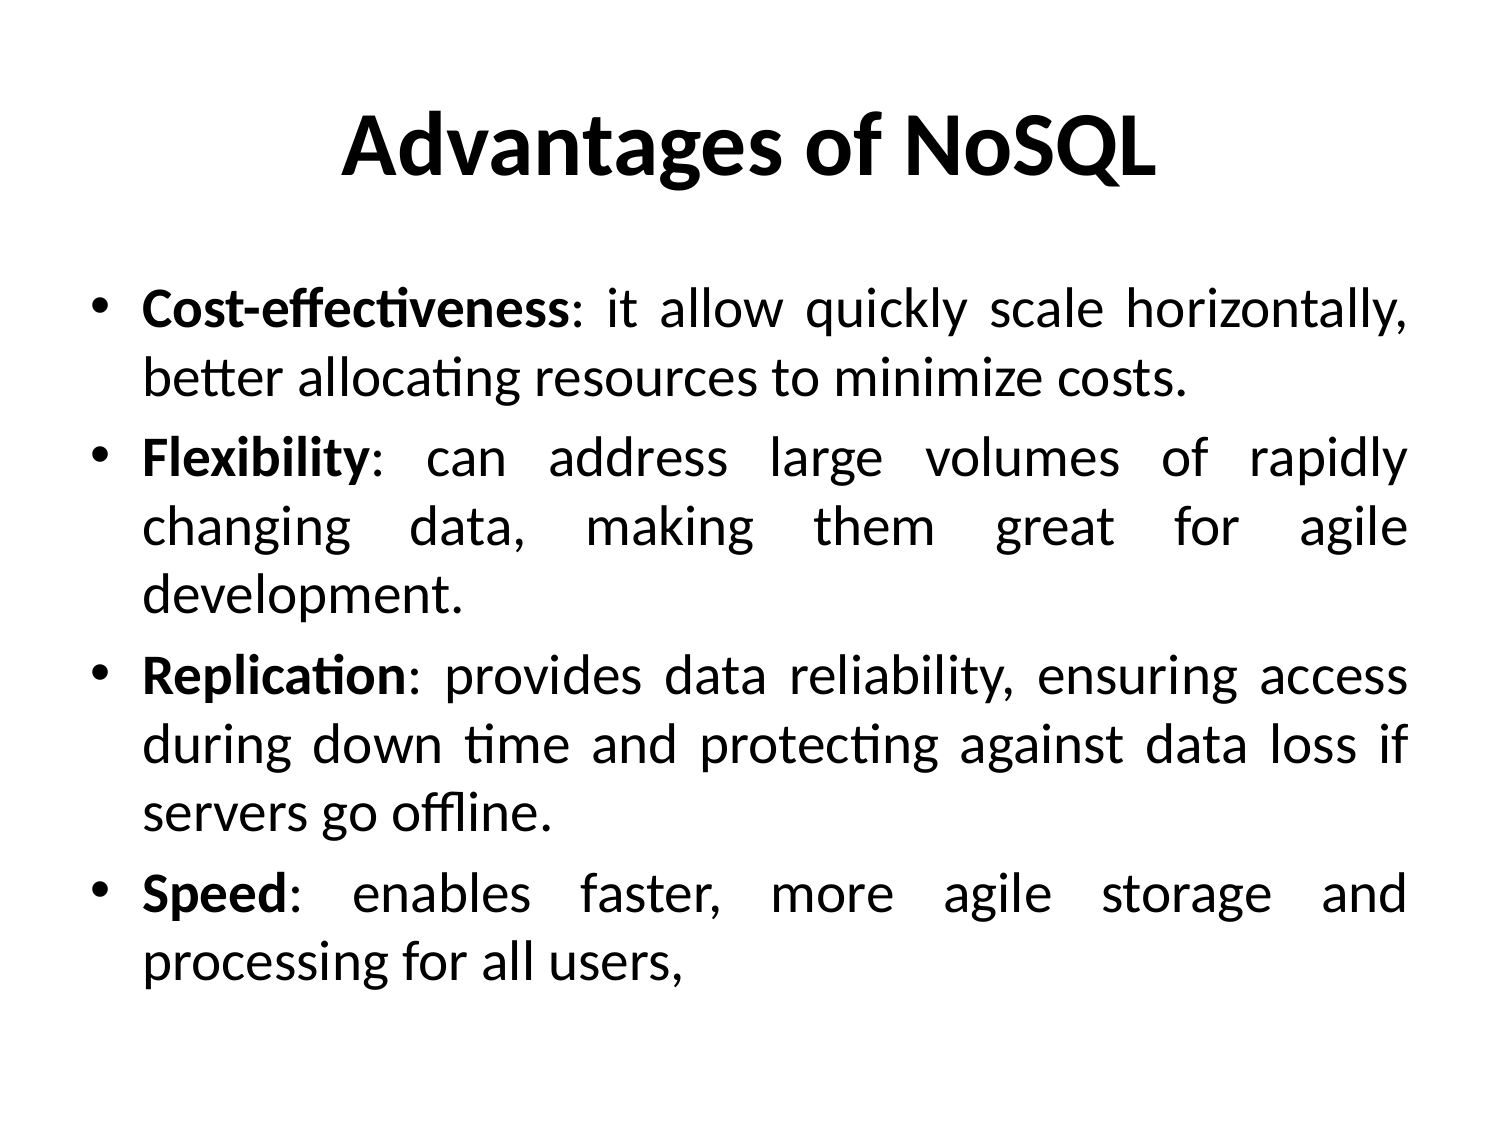

# Advantages of NoSQL
Cost-effectiveness: it allow quickly scale horizontally, better allocating resources to minimize costs.
Flexibility: can address large volumes of rapidly changing data, making them great for agile development.
Replication: provides data reliability, ensuring access during down time and protecting against data loss if servers go offline.
Speed: enables faster, more agile storage and processing for all users,